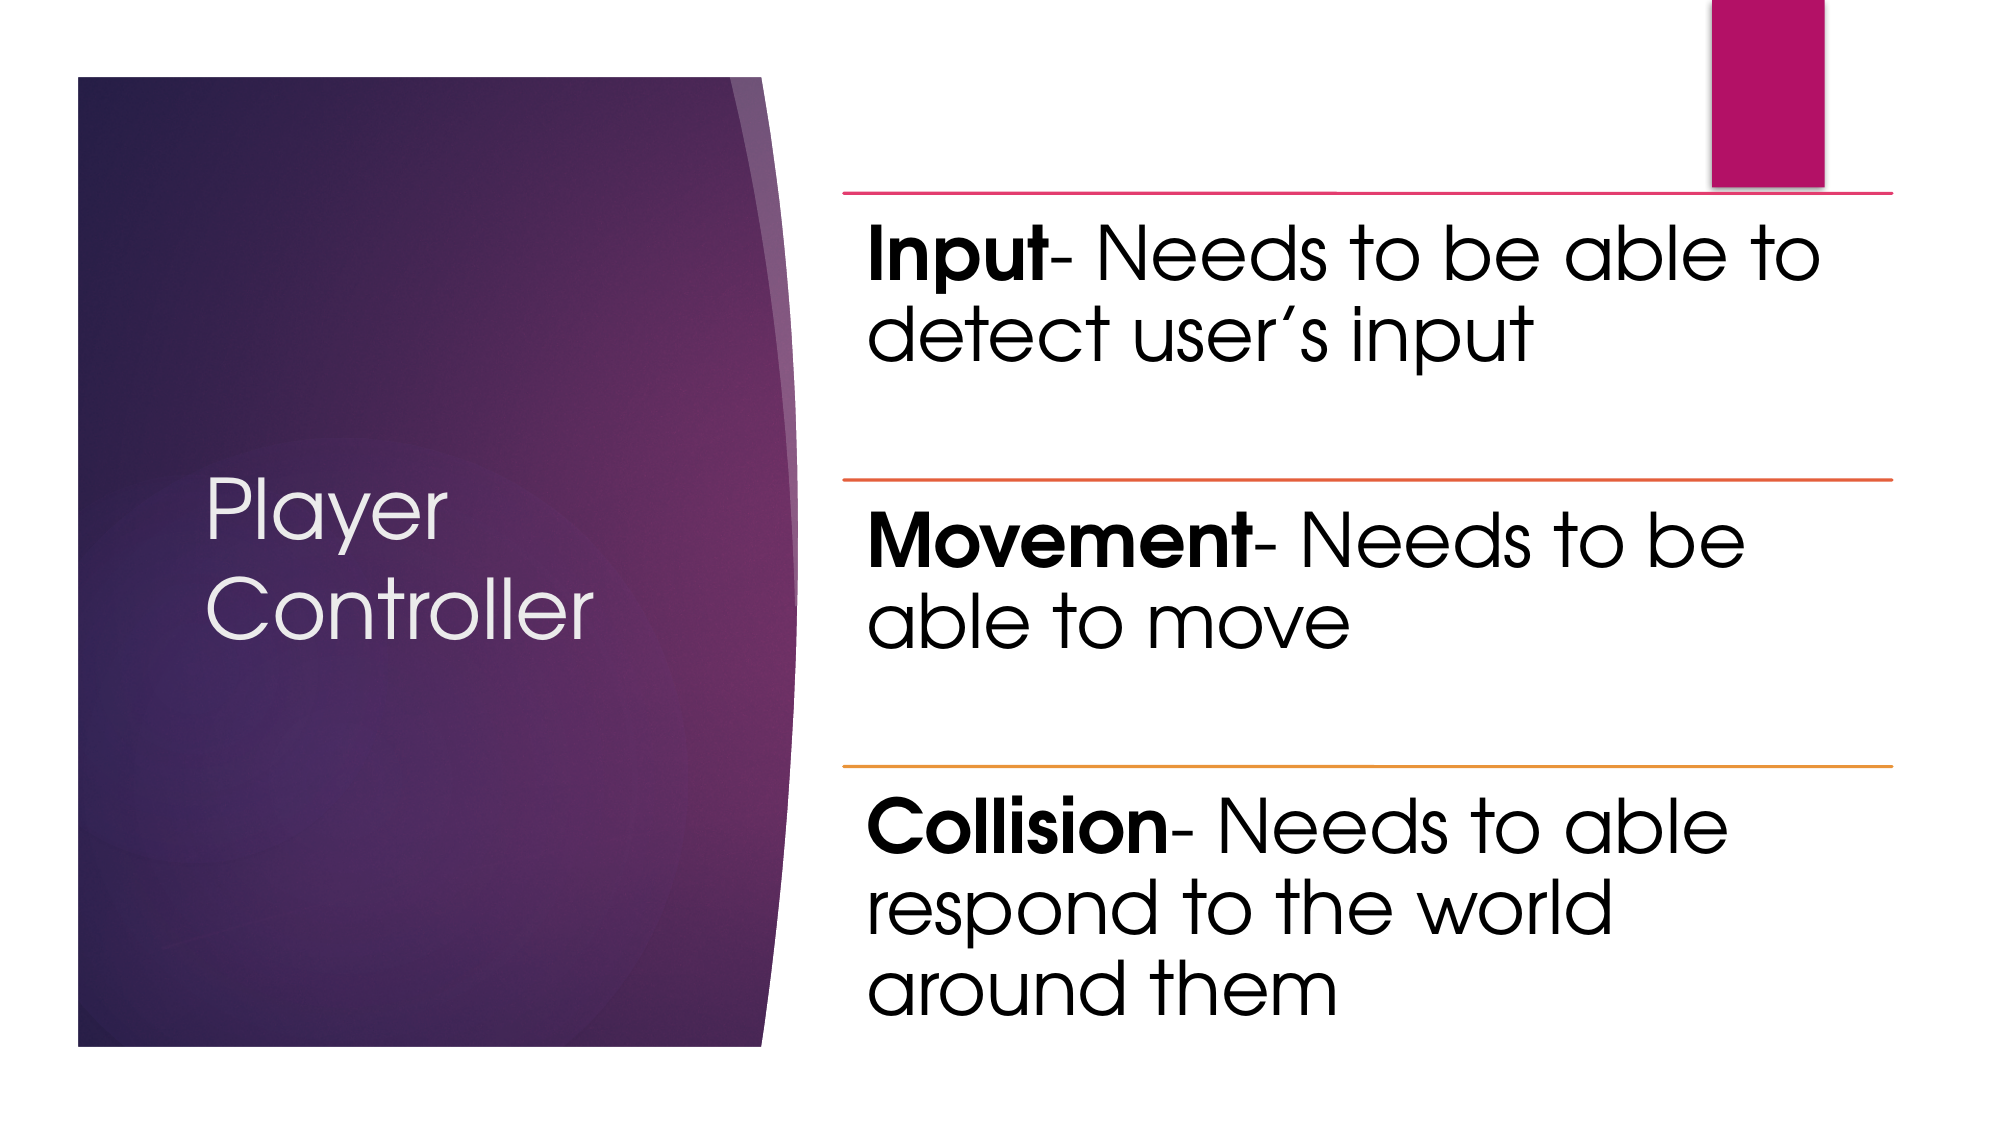

# Player Controller
Input- Needs to be able to detect user’s input
Movement- Needs to be able to move
Collision- Needs to able respond to the world around them